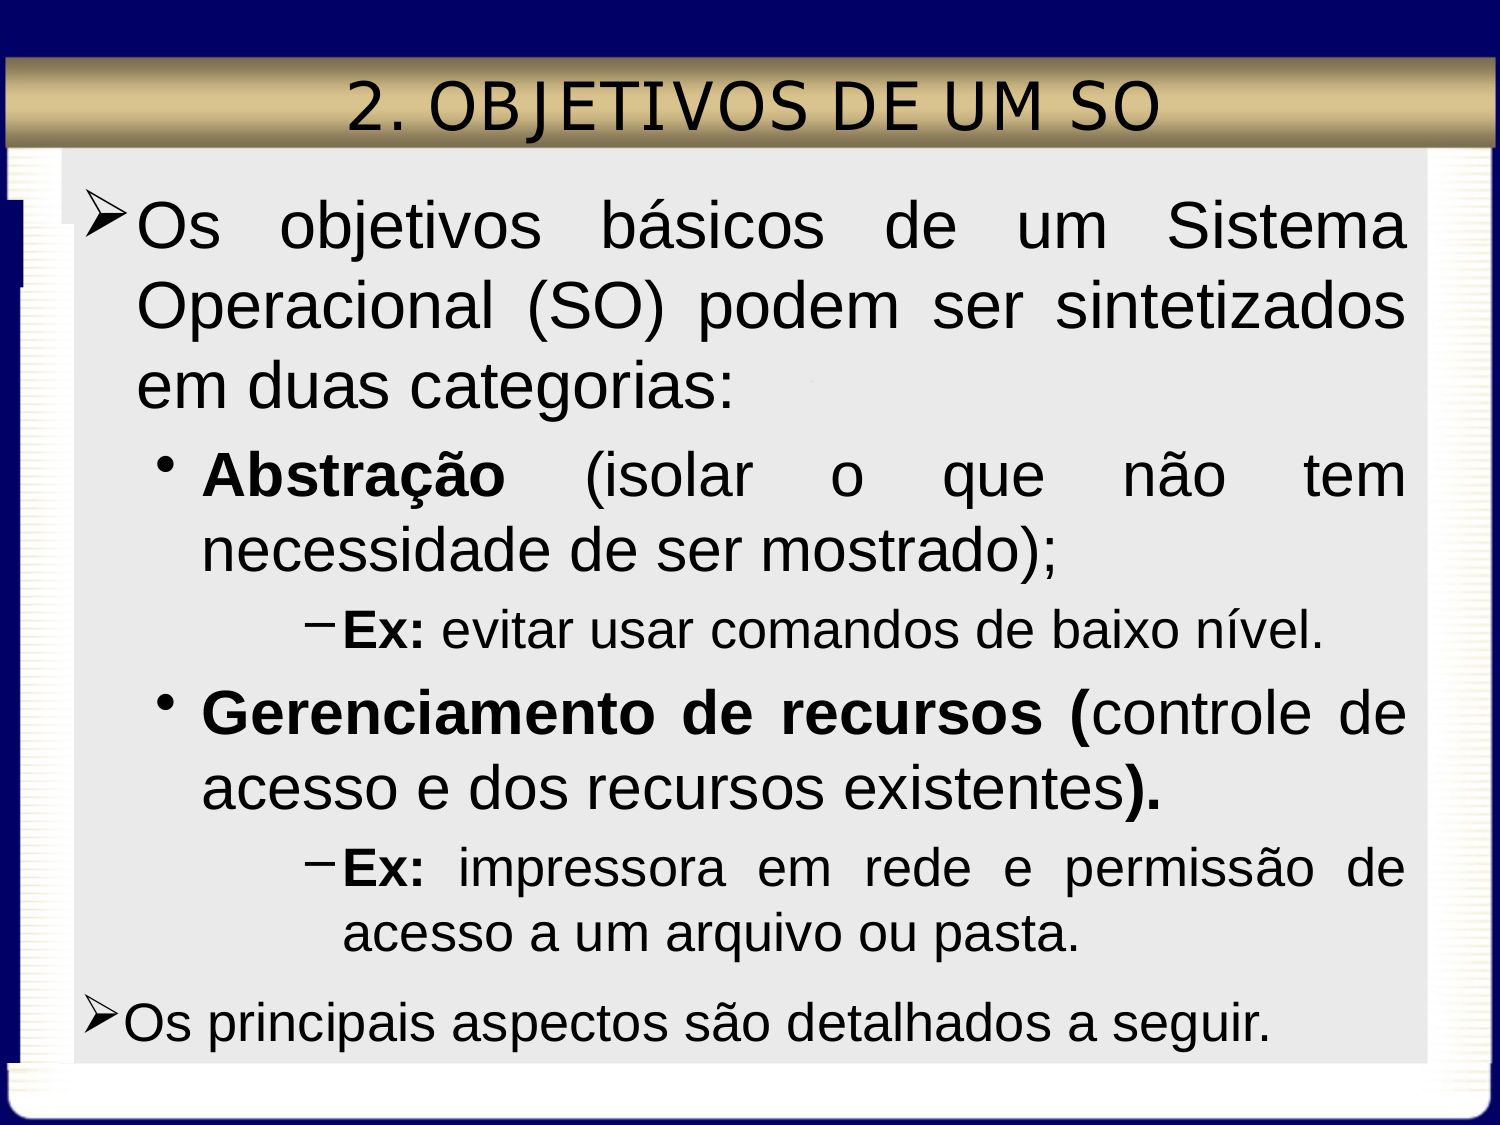

# 2. OBJETIVOS DE UM SO

Os objetivos básicos de um Sistema Operacional (SO) podem ser sintetizados em duas categorias:
Abstração (isolar o que não tem necessidade de ser mostrado);
Ex: evitar usar comandos de baixo nível.
Gerenciamento de recursos (controle de acesso e dos recursos existentes).
Ex: impressora em rede e permissão de acesso a um arquivo ou pasta.
Os principais aspectos são detalhados a seguir.